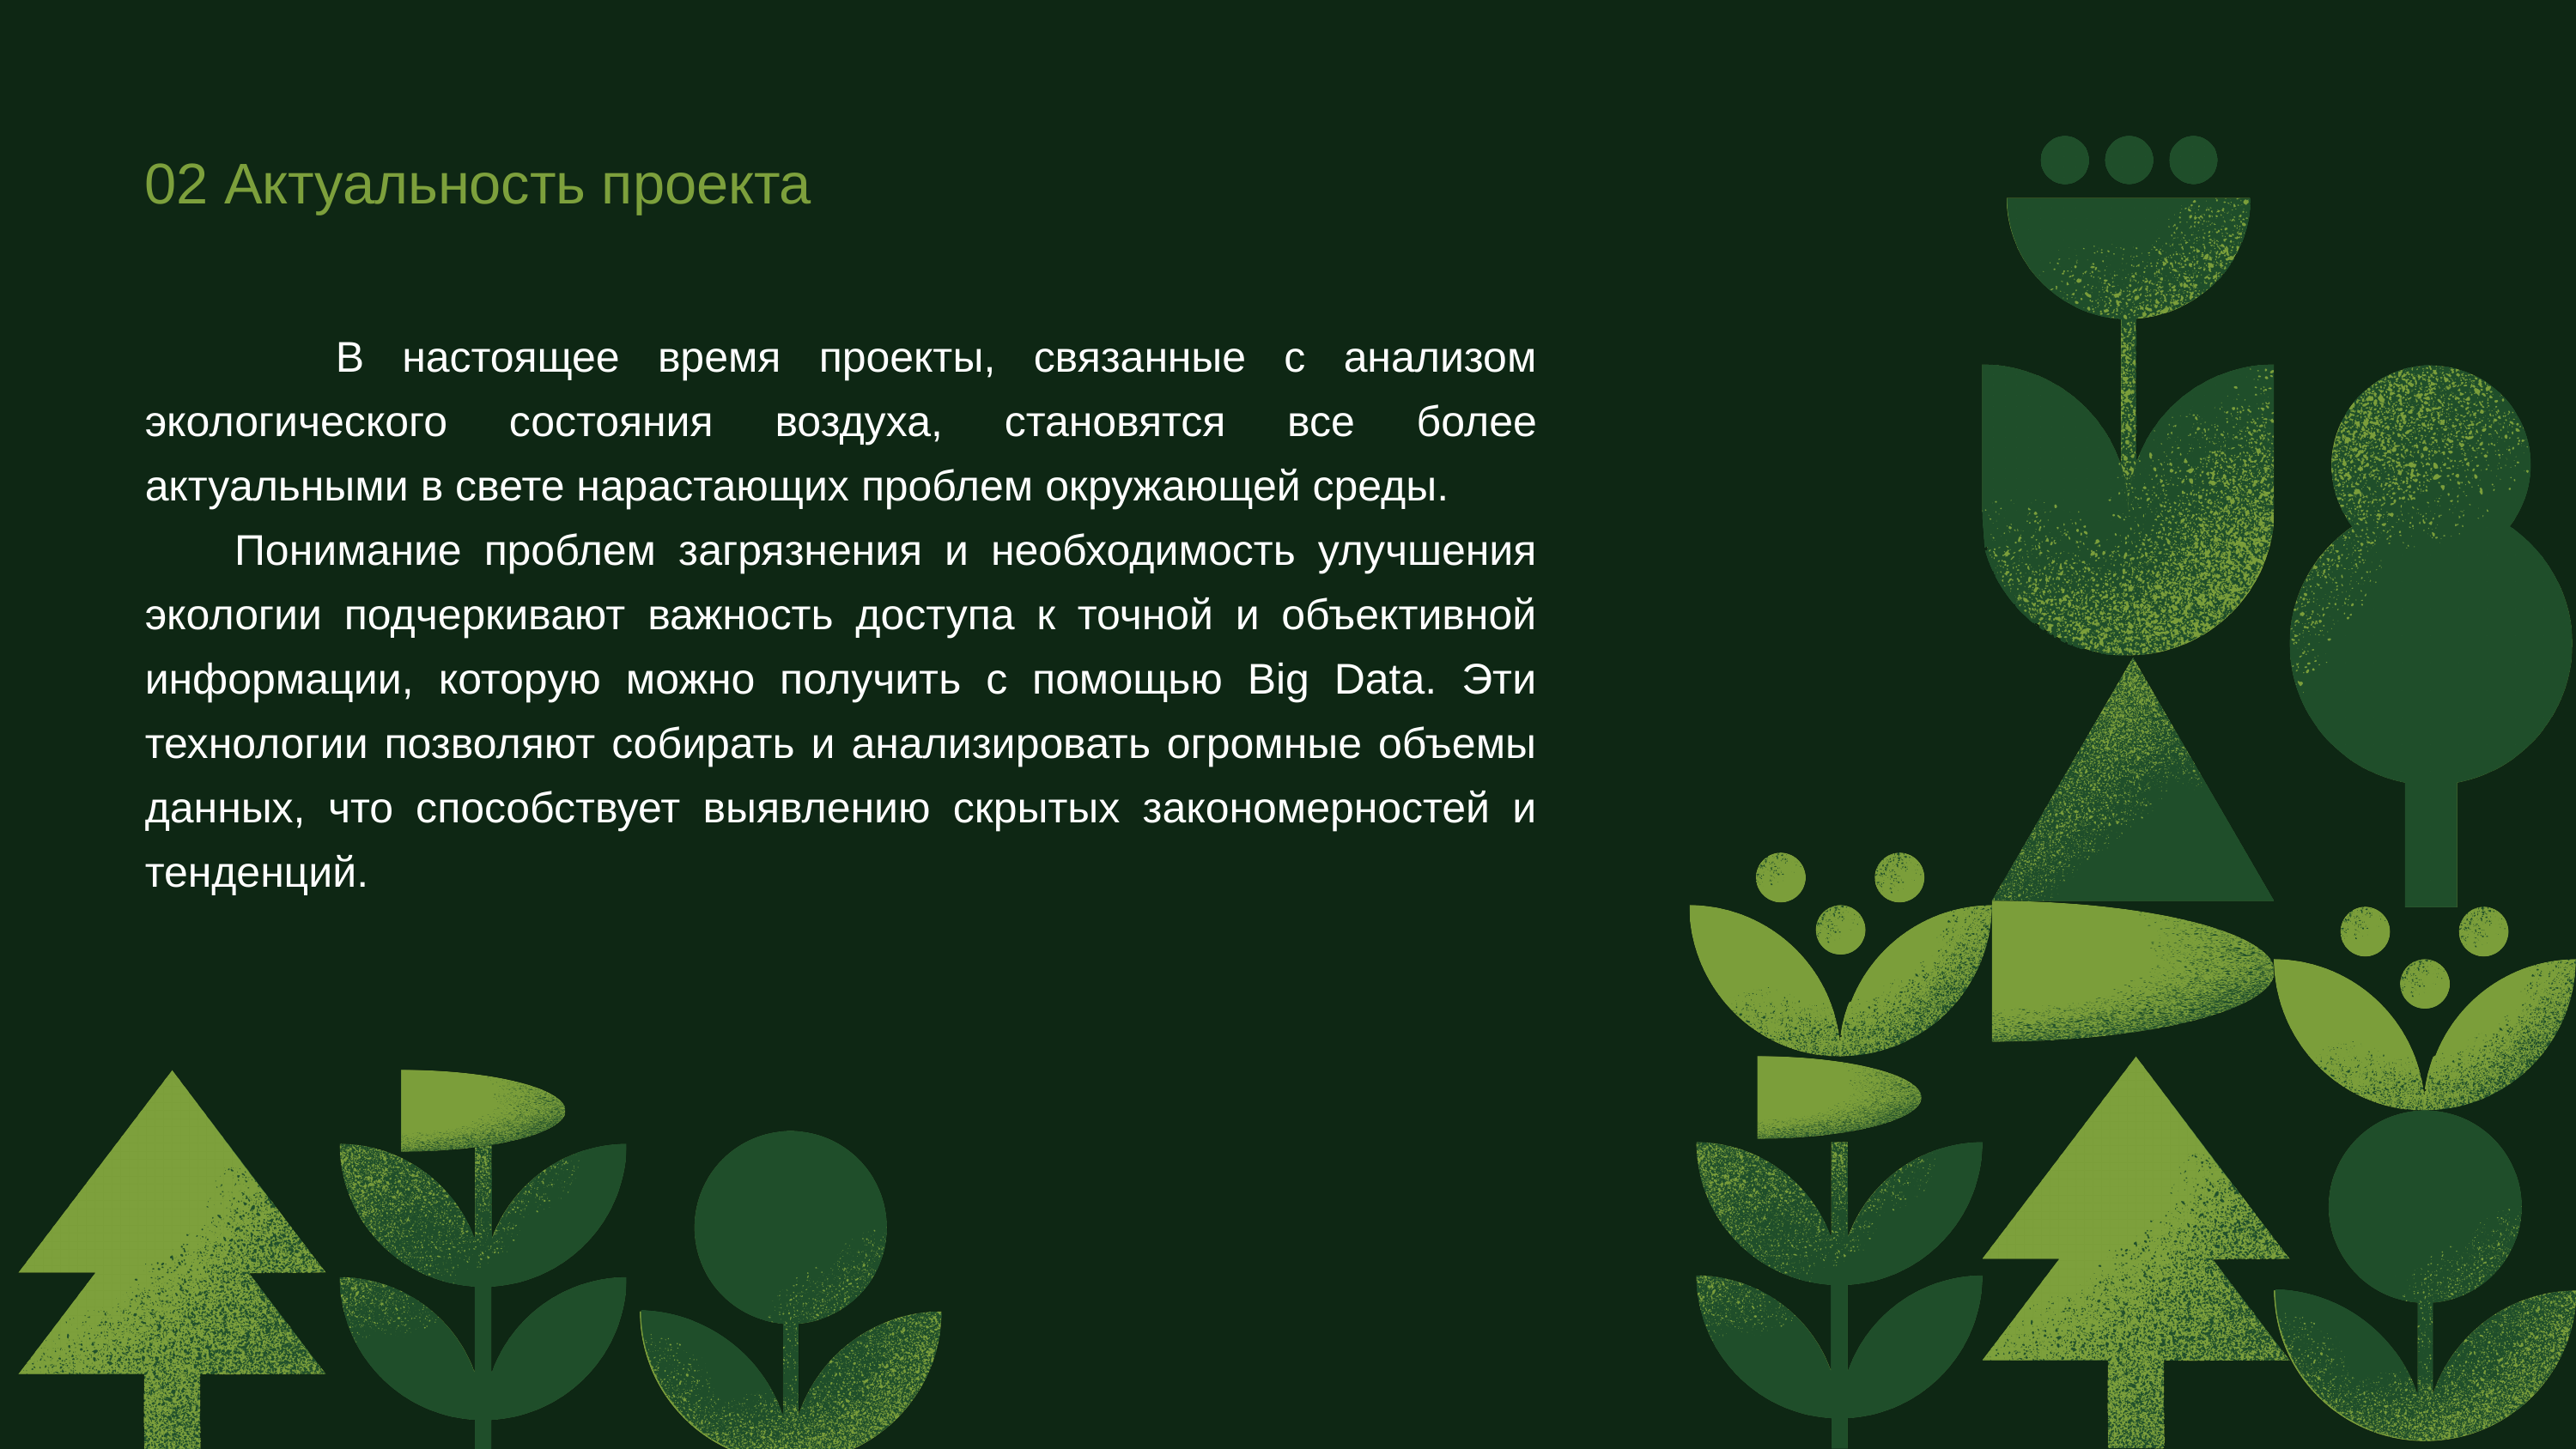

02 Актуальность проекта

     В настоящее время проекты, связанные с анализом экологического состояния воздуха, становятся все более актуальными в свете нарастающих проблем окружающей среды.
    Понимание проблем загрязнения и необходимость улучшения экологии подчеркивают важность доступа к точной и объективной информации, которую можно получить с помощью Big Data. Эти технологии позволяют собирать и анализировать огромные объемы данных, что способствует выявлению скрытых закономерностей и тенденций.